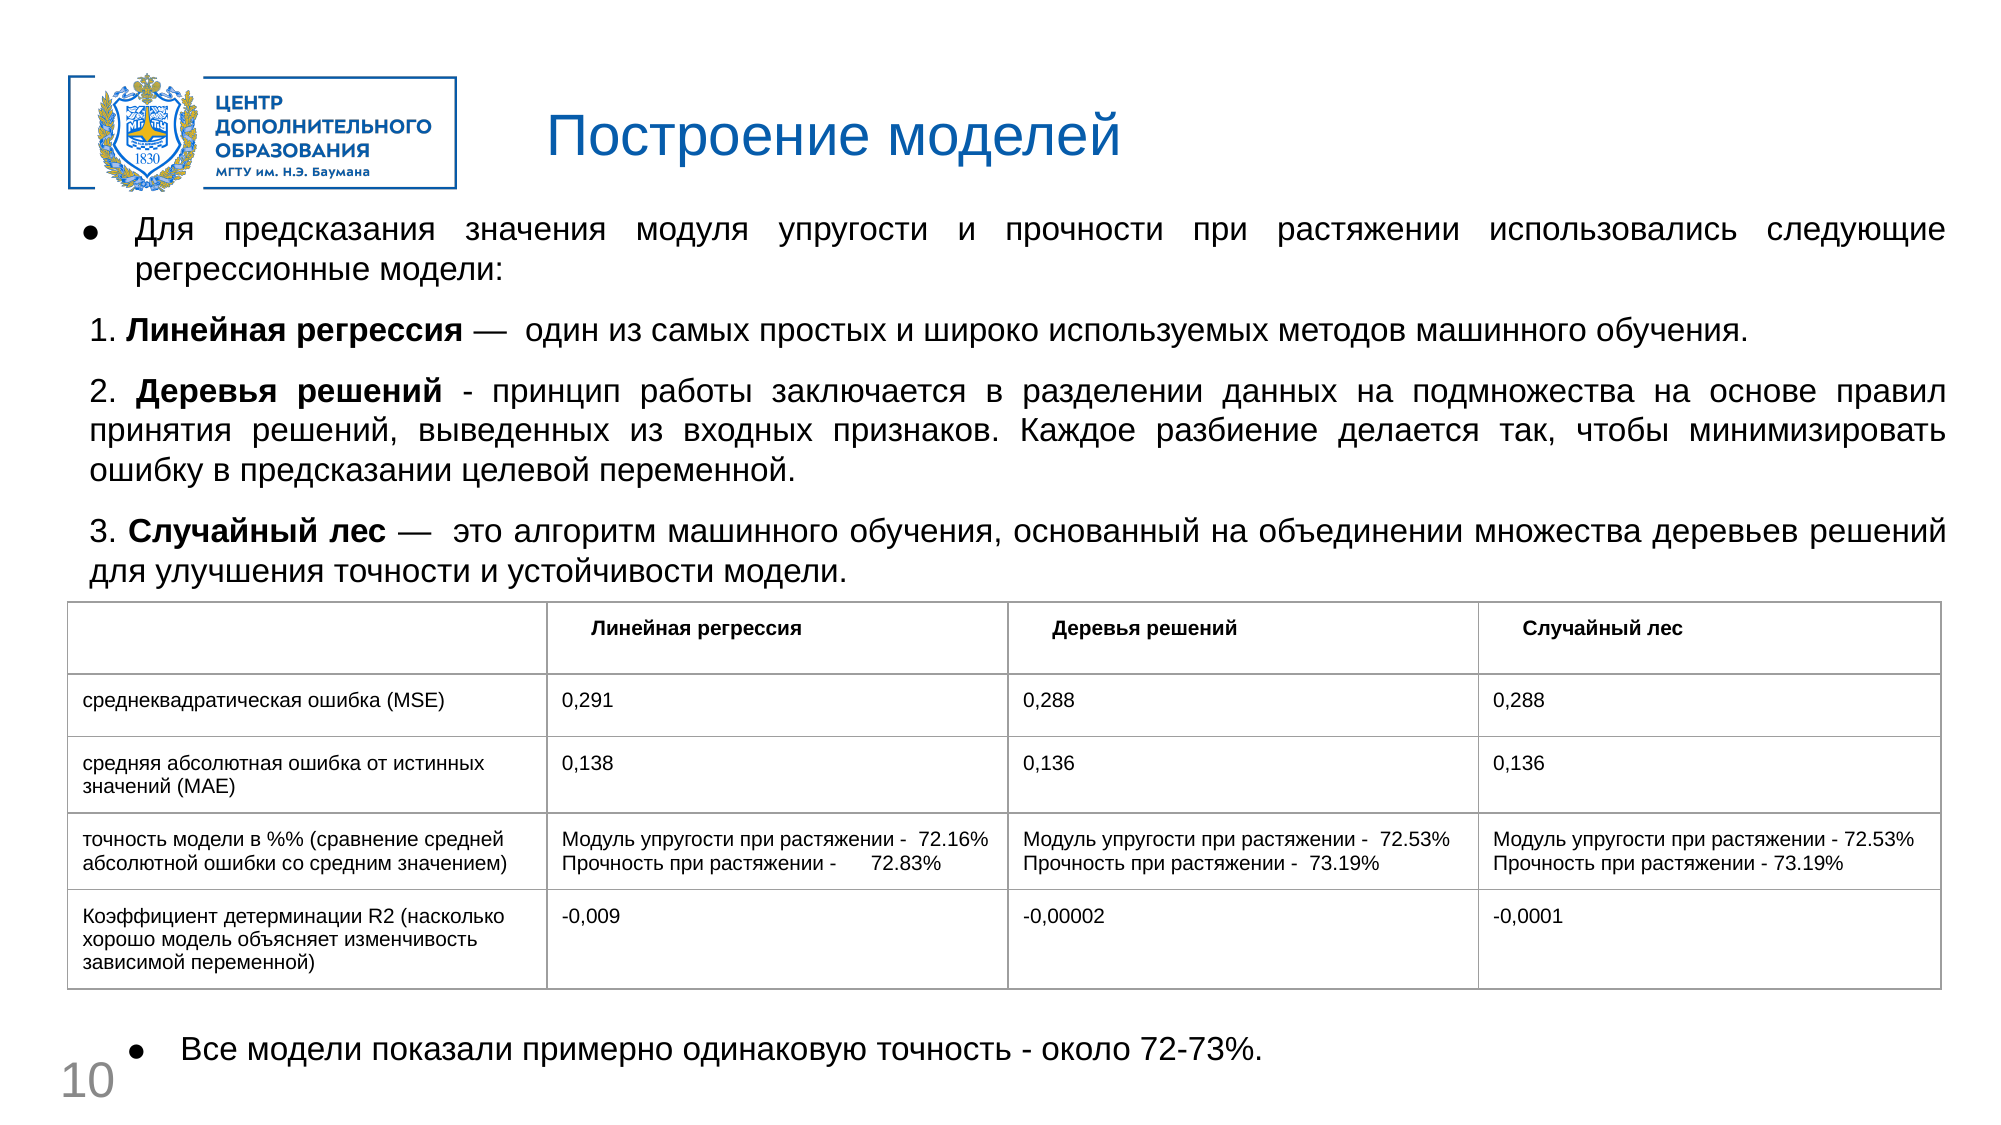

Построение моделей
Для предсказания значения модуля упругости и прочности при растяжении использовались следующие регрессионные модели:
1. Линейная регрессия —  один из самых простых и широко используемых методов машинного обучения.
2. Деревья решений - принцип работы заключается в разделении данных на подмножества на основе правил принятия решений, выведенных из входных признаков. Каждое разбиение делается так, чтобы минимизировать ошибку в предсказании целевой переменной.
3. Случайный лес —  это алгоритм машинного обучения, основанный на объединении множества деревьев решений для улучшения точности и устойчивости модели.
|  | Линейная регрессия | Деревья решений | Случайный лес |
| --- | --- | --- | --- |
| cреднеквадратическая ошибка (MSE) | 0,291 | 0,288 | 0,288 |
| средняя абсолютная ошибка от истинных значений (MAE) | 0,138 | 0,136 | 0,136 |
| точность модели в %% (сравнение средней абсолютной ошибки со средним значением) | Модуль упругости при растяжении - 72.16% Прочность при растяжении - 72.83% | Модуль упругости при растяжении - 72.53% Прочность при растяжении - 73.19% | Модуль упругости при растяжении - 72.53% Прочность при растяжении - 73.19% |
| Коэффициент детерминации R2 (насколько хорошо модель объясняет изменчивость зависимой переменной) | -0,009 | -0,00002 | -0,0001 |
Все модели показали примерно одинаковую точность - около 72-73%.
10